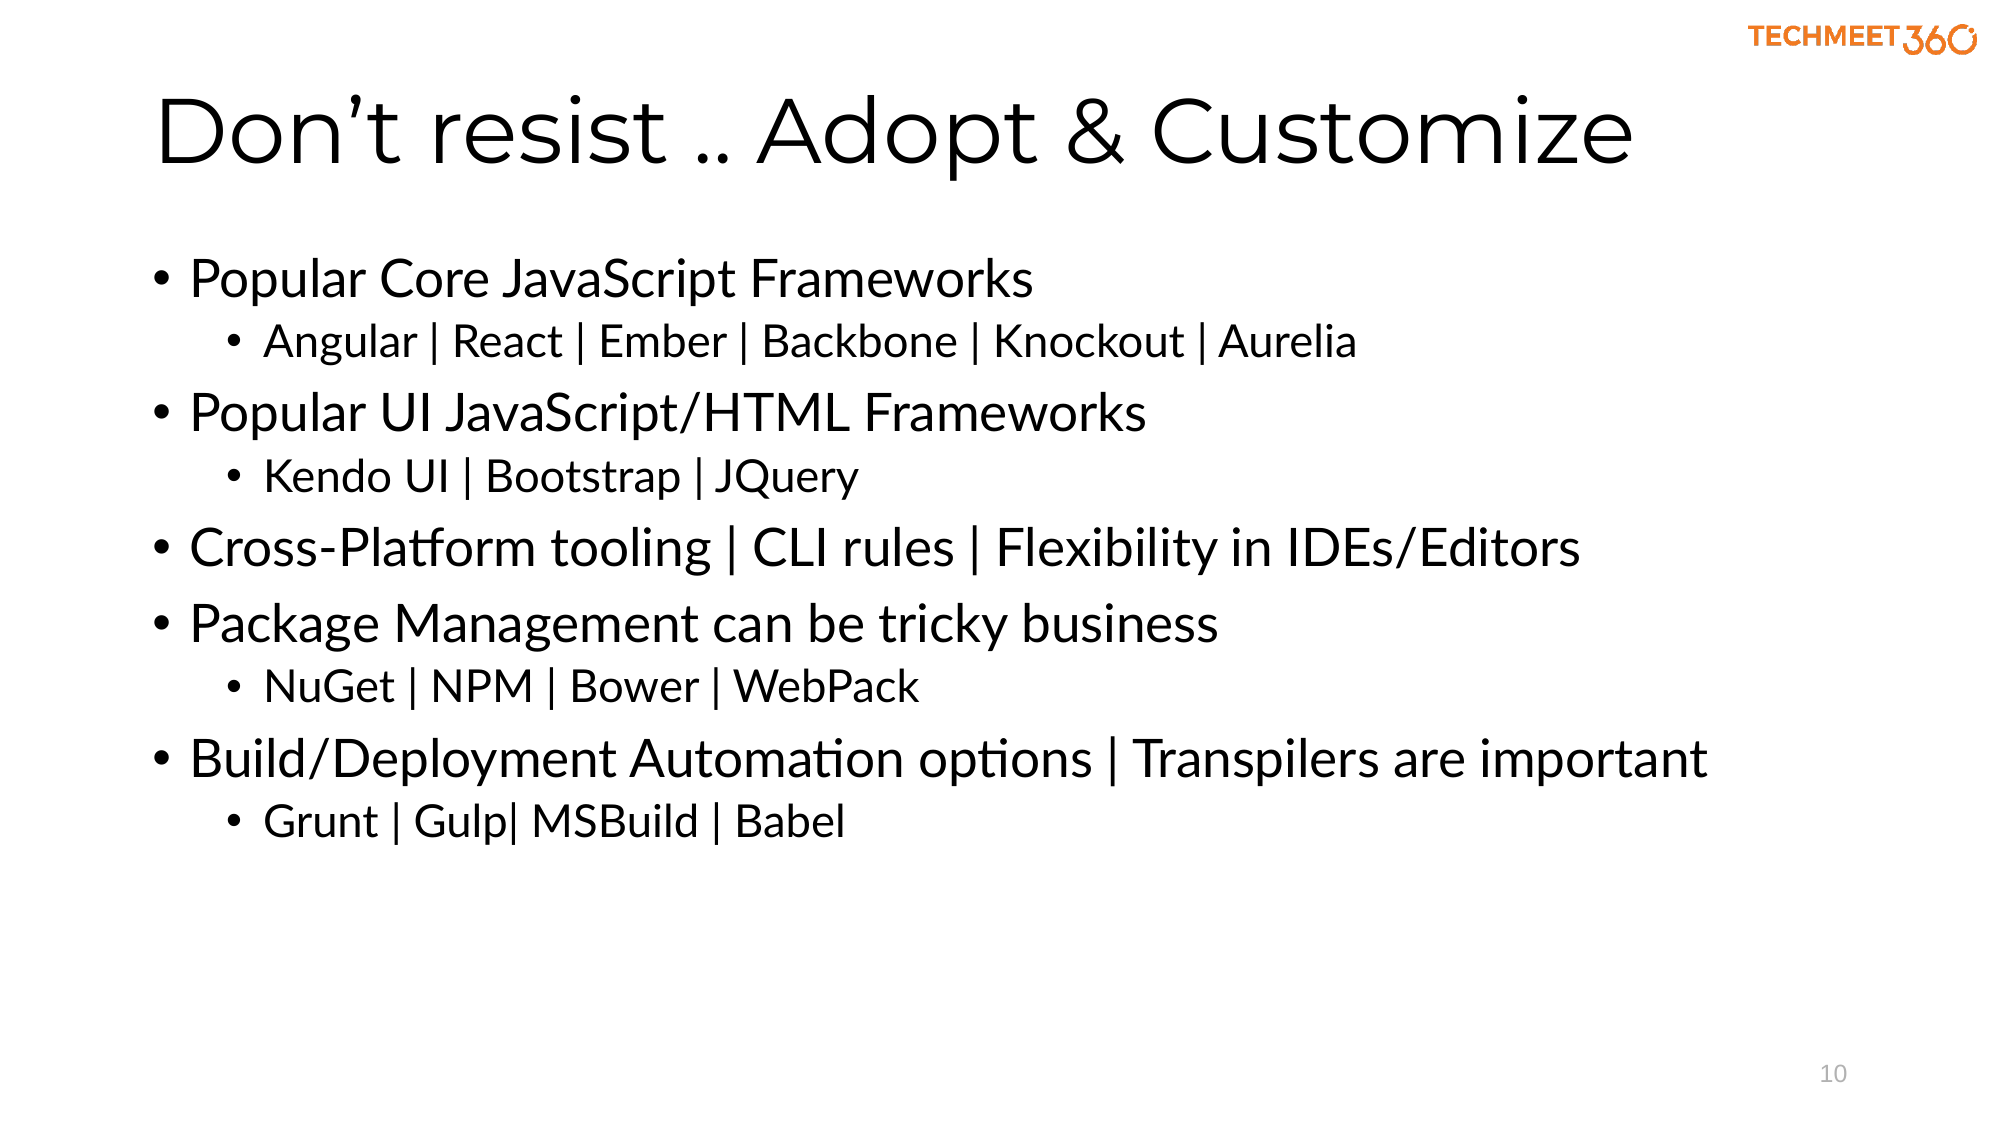

# Don’t resist .. Adopt & Customize
Popular Core JavaScript Frameworks
Angular | React | Ember | Backbone | Knockout | Aurelia
Popular UI JavaScript/HTML Frameworks
Kendo UI | Bootstrap | JQuery
Cross-Platform tooling | CLI rules | Flexibility in IDEs/Editors
Package Management can be tricky business
NuGet | NPM | Bower | WebPack
Build/Deployment Automation options | Transpilers are important
Grunt | Gulp| MSBuild | Babel

10